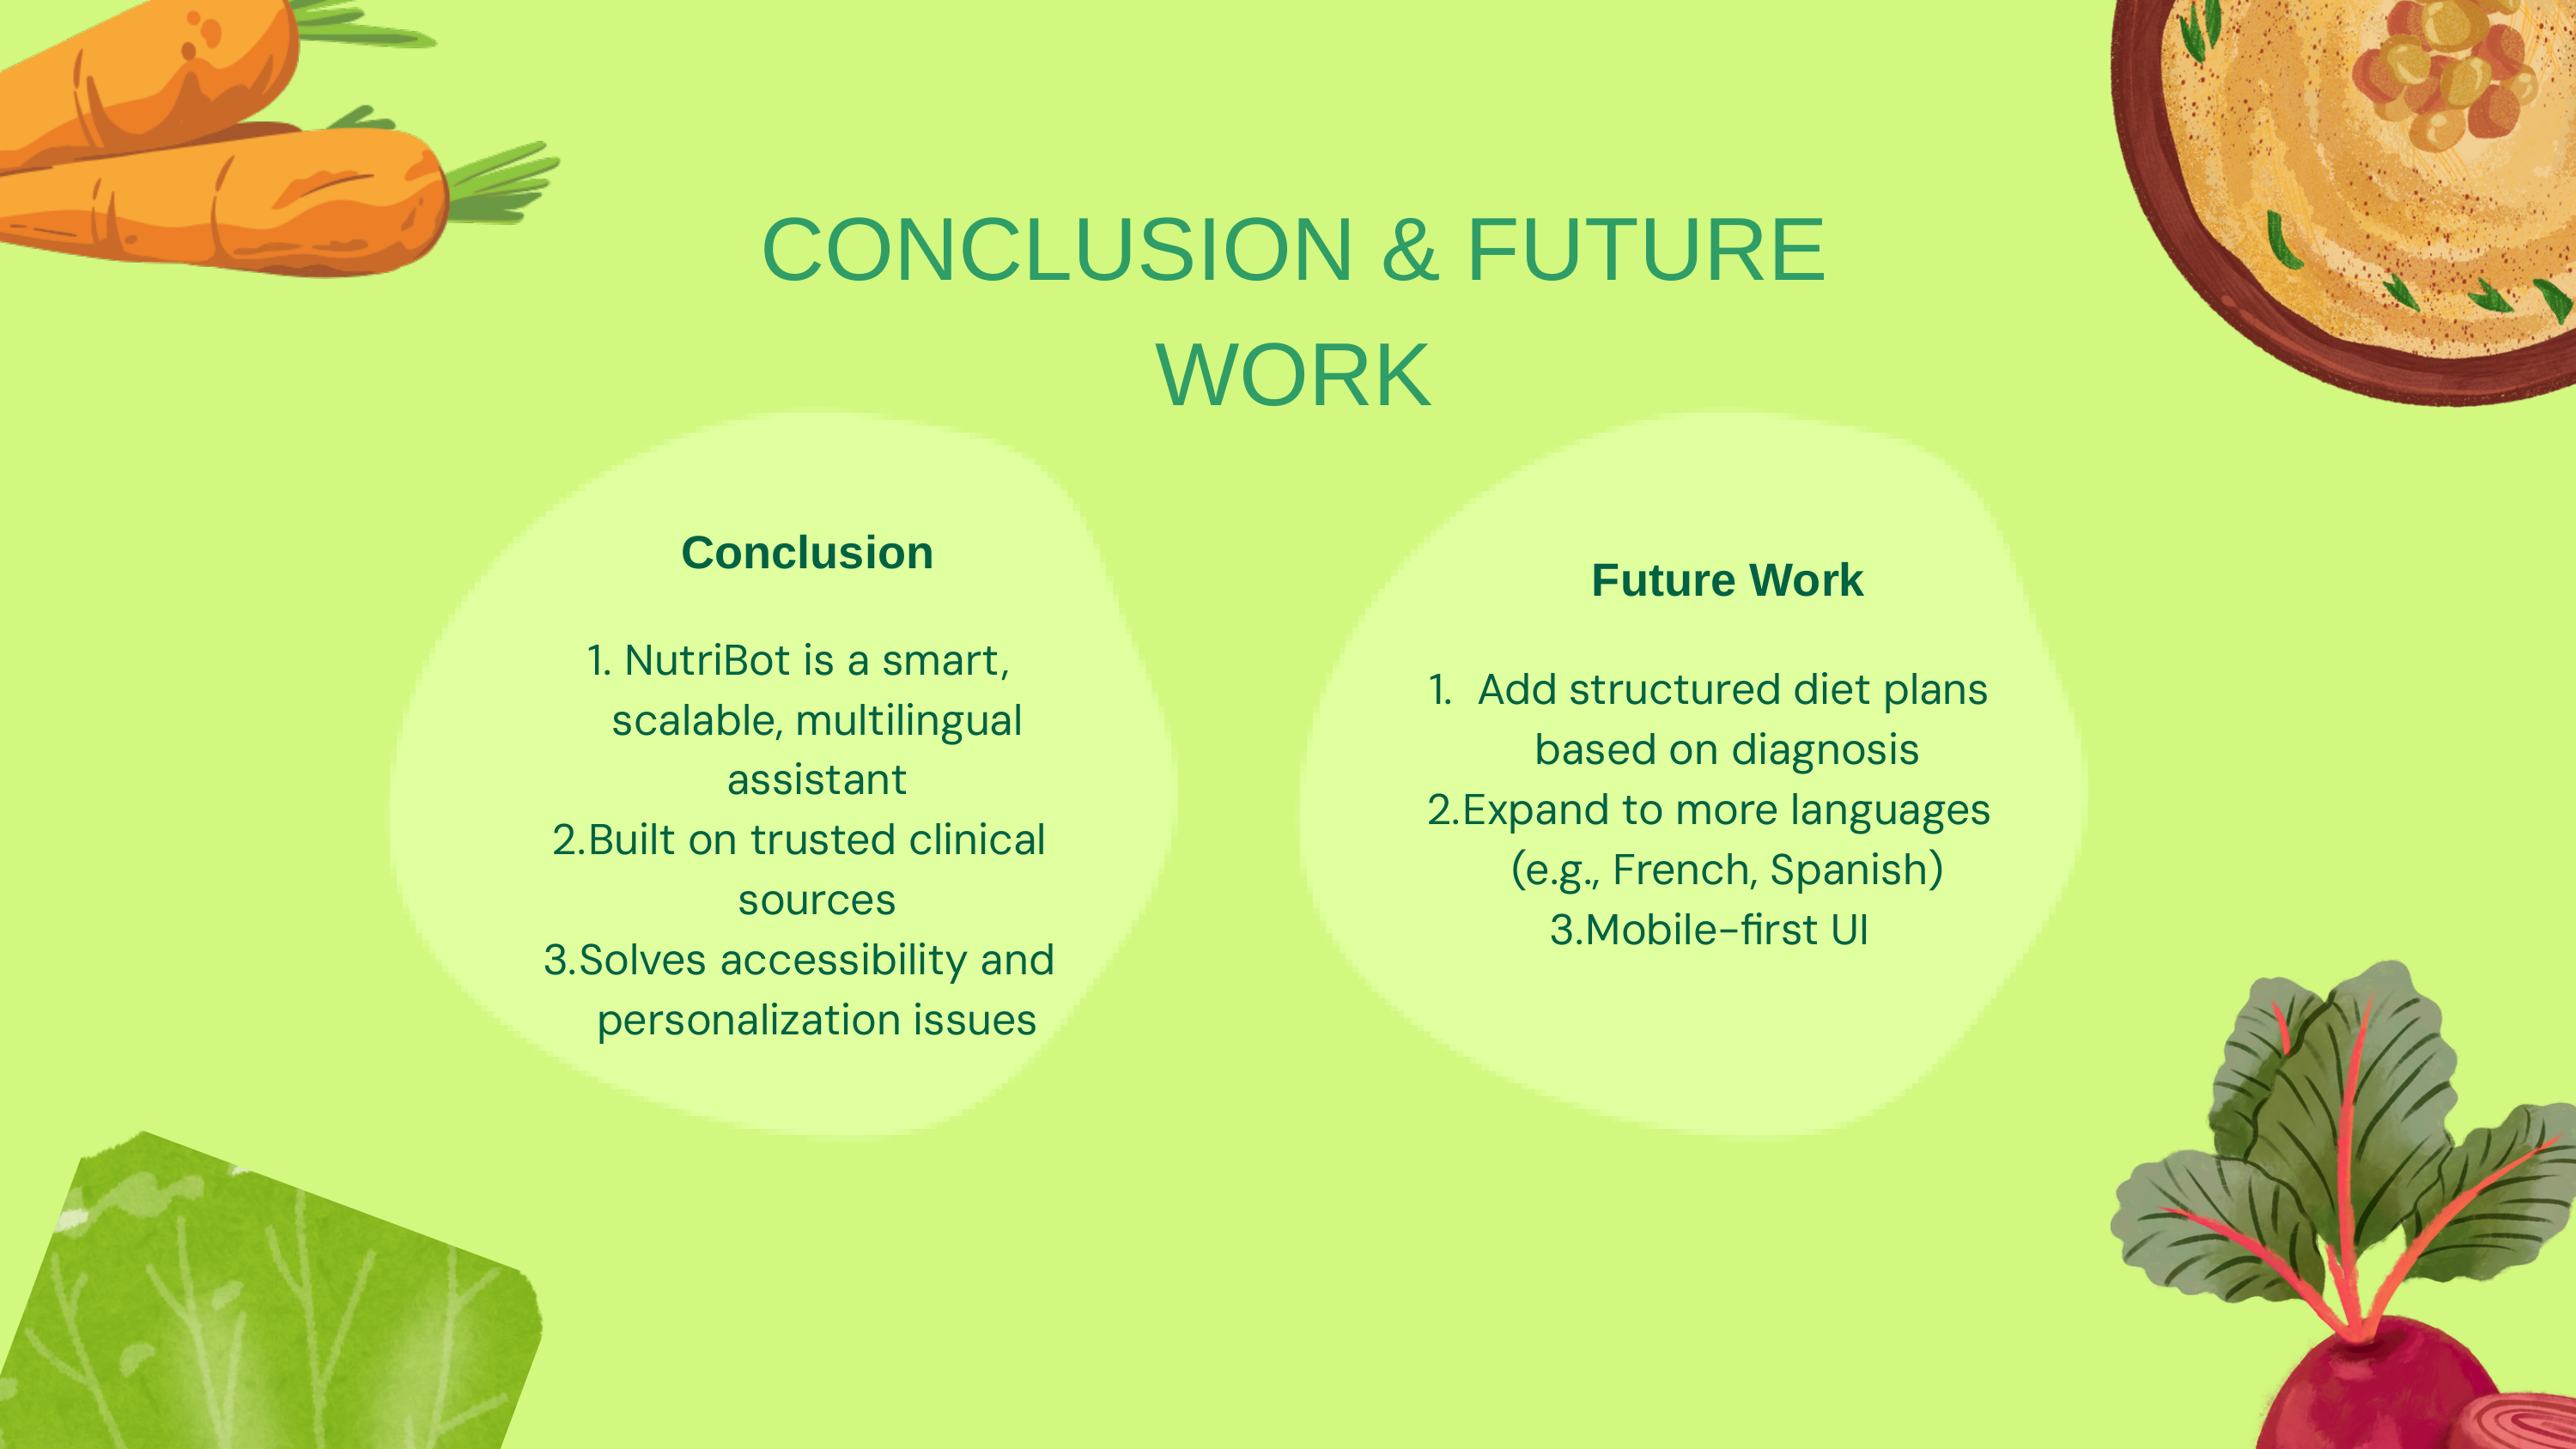

CONCLUSION & FUTURE WORK

Conclusion
Future Work
NutriBot is a smart, scalable, multilingual assistant
Built on trusted clinical sources
Solves accessibility and personalization issues
 Add structured diet plans based on diagnosis
Expand to more languages (e.g., French, Spanish)
Mobile-first UI